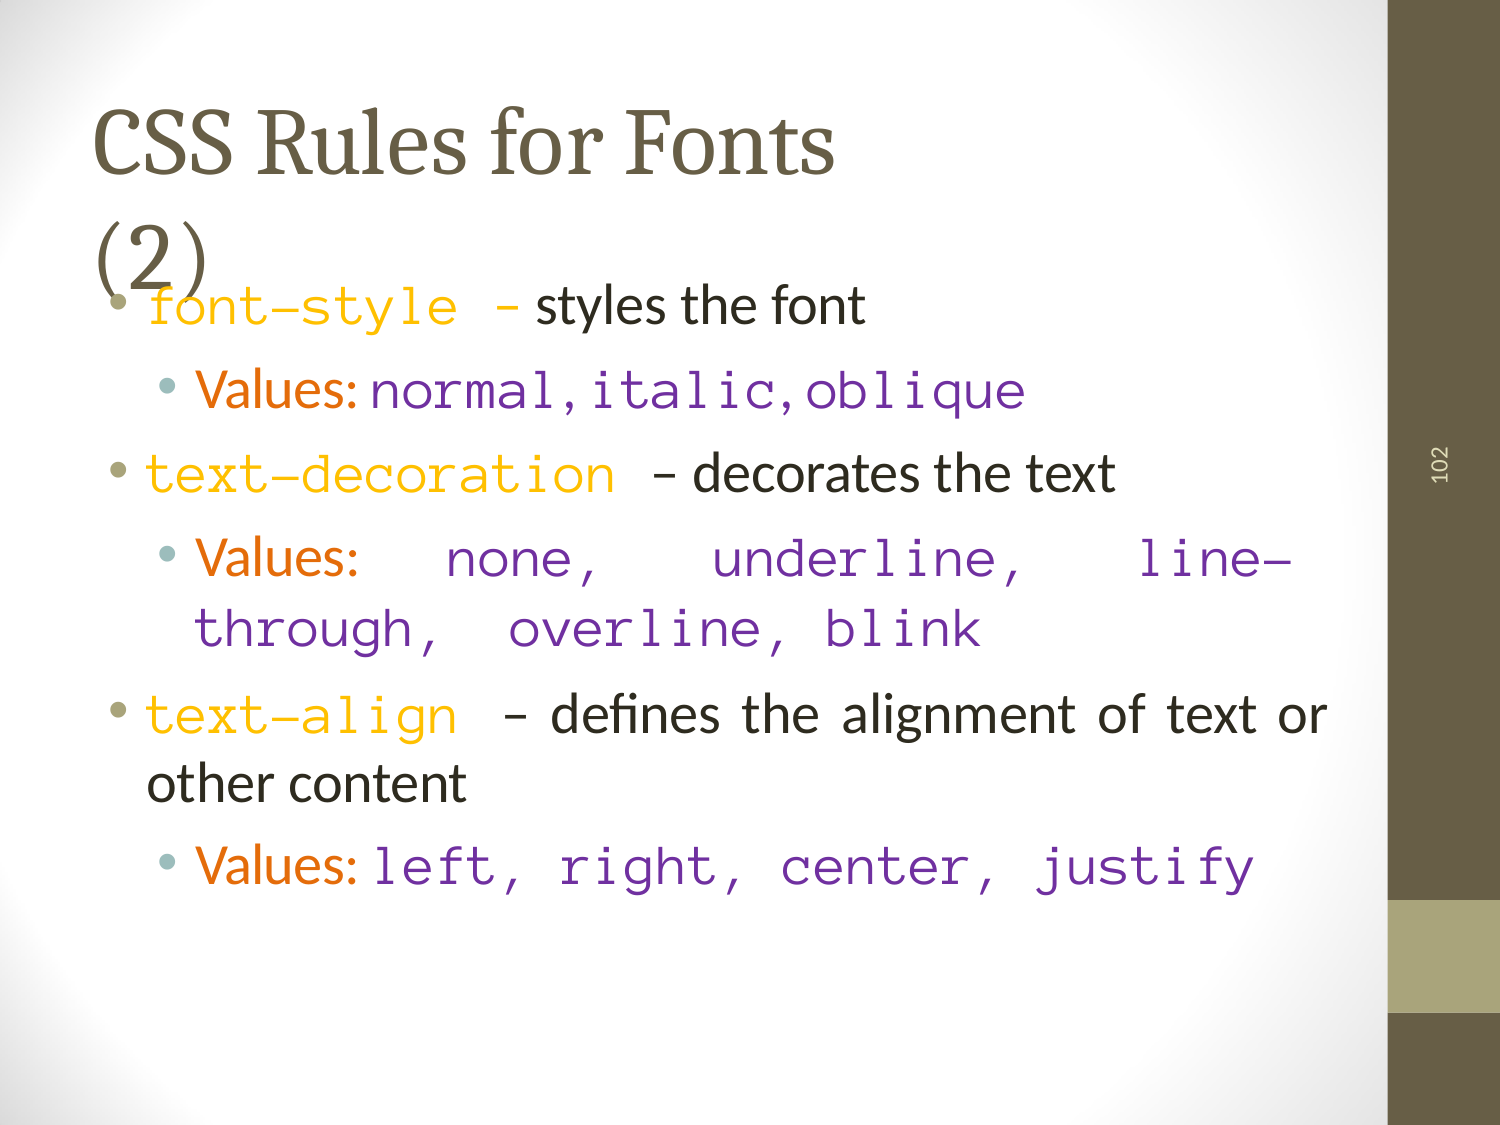

# CSS Rules for Fonts (2)
font-style – styles the font
Values: normal, italic, oblique
text-decoration – decorates the text
Values: none, underline, line-through,  overline, blink
text-align – defines the alignment of text or  other content
Values: left, right, center, justify
102